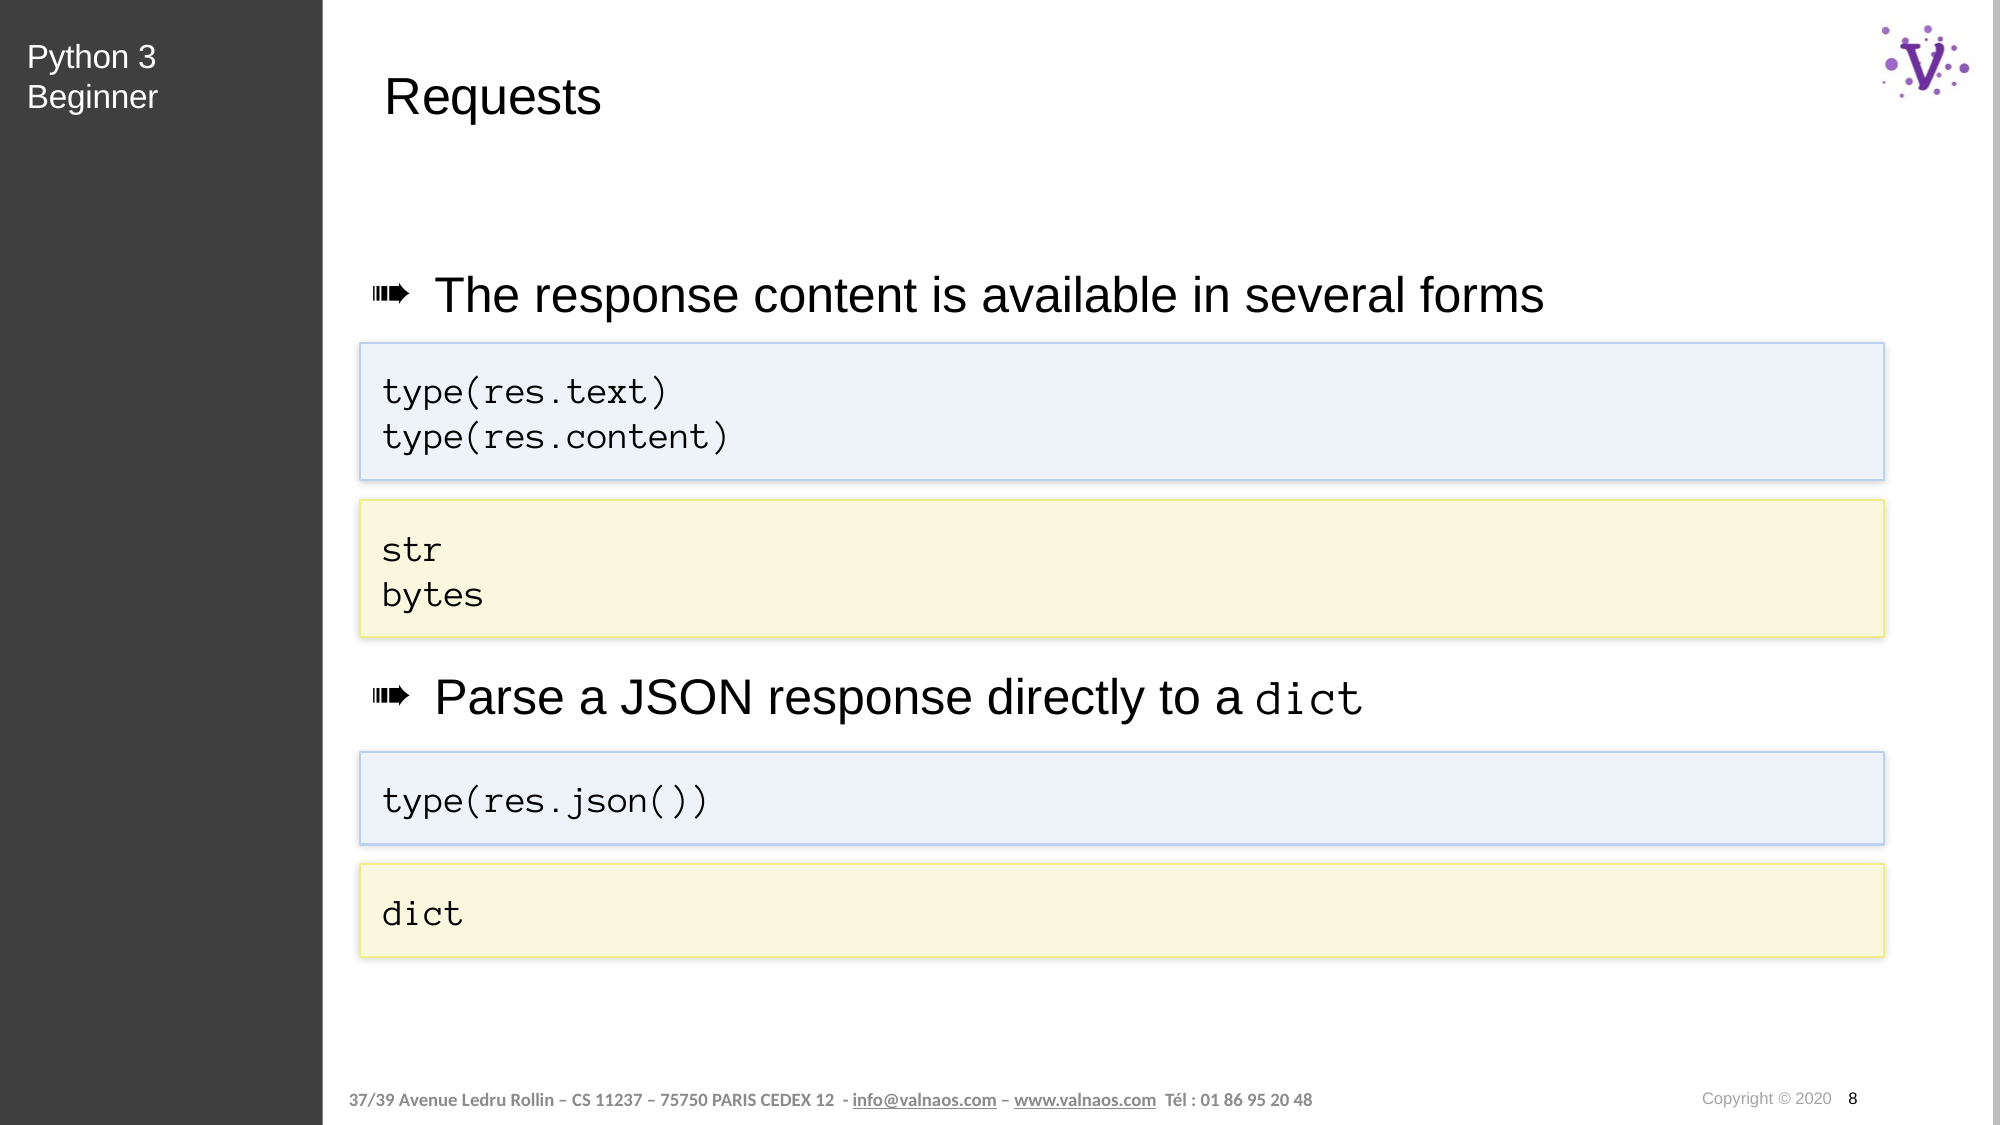

Python 3 Beginner
# Requests
The response content is available in several forms
type(res.text)
type(res.content)
str
bytes
Parse a JSON response directly to a dict
type(res.json())
dict
Copyright © 2020   8